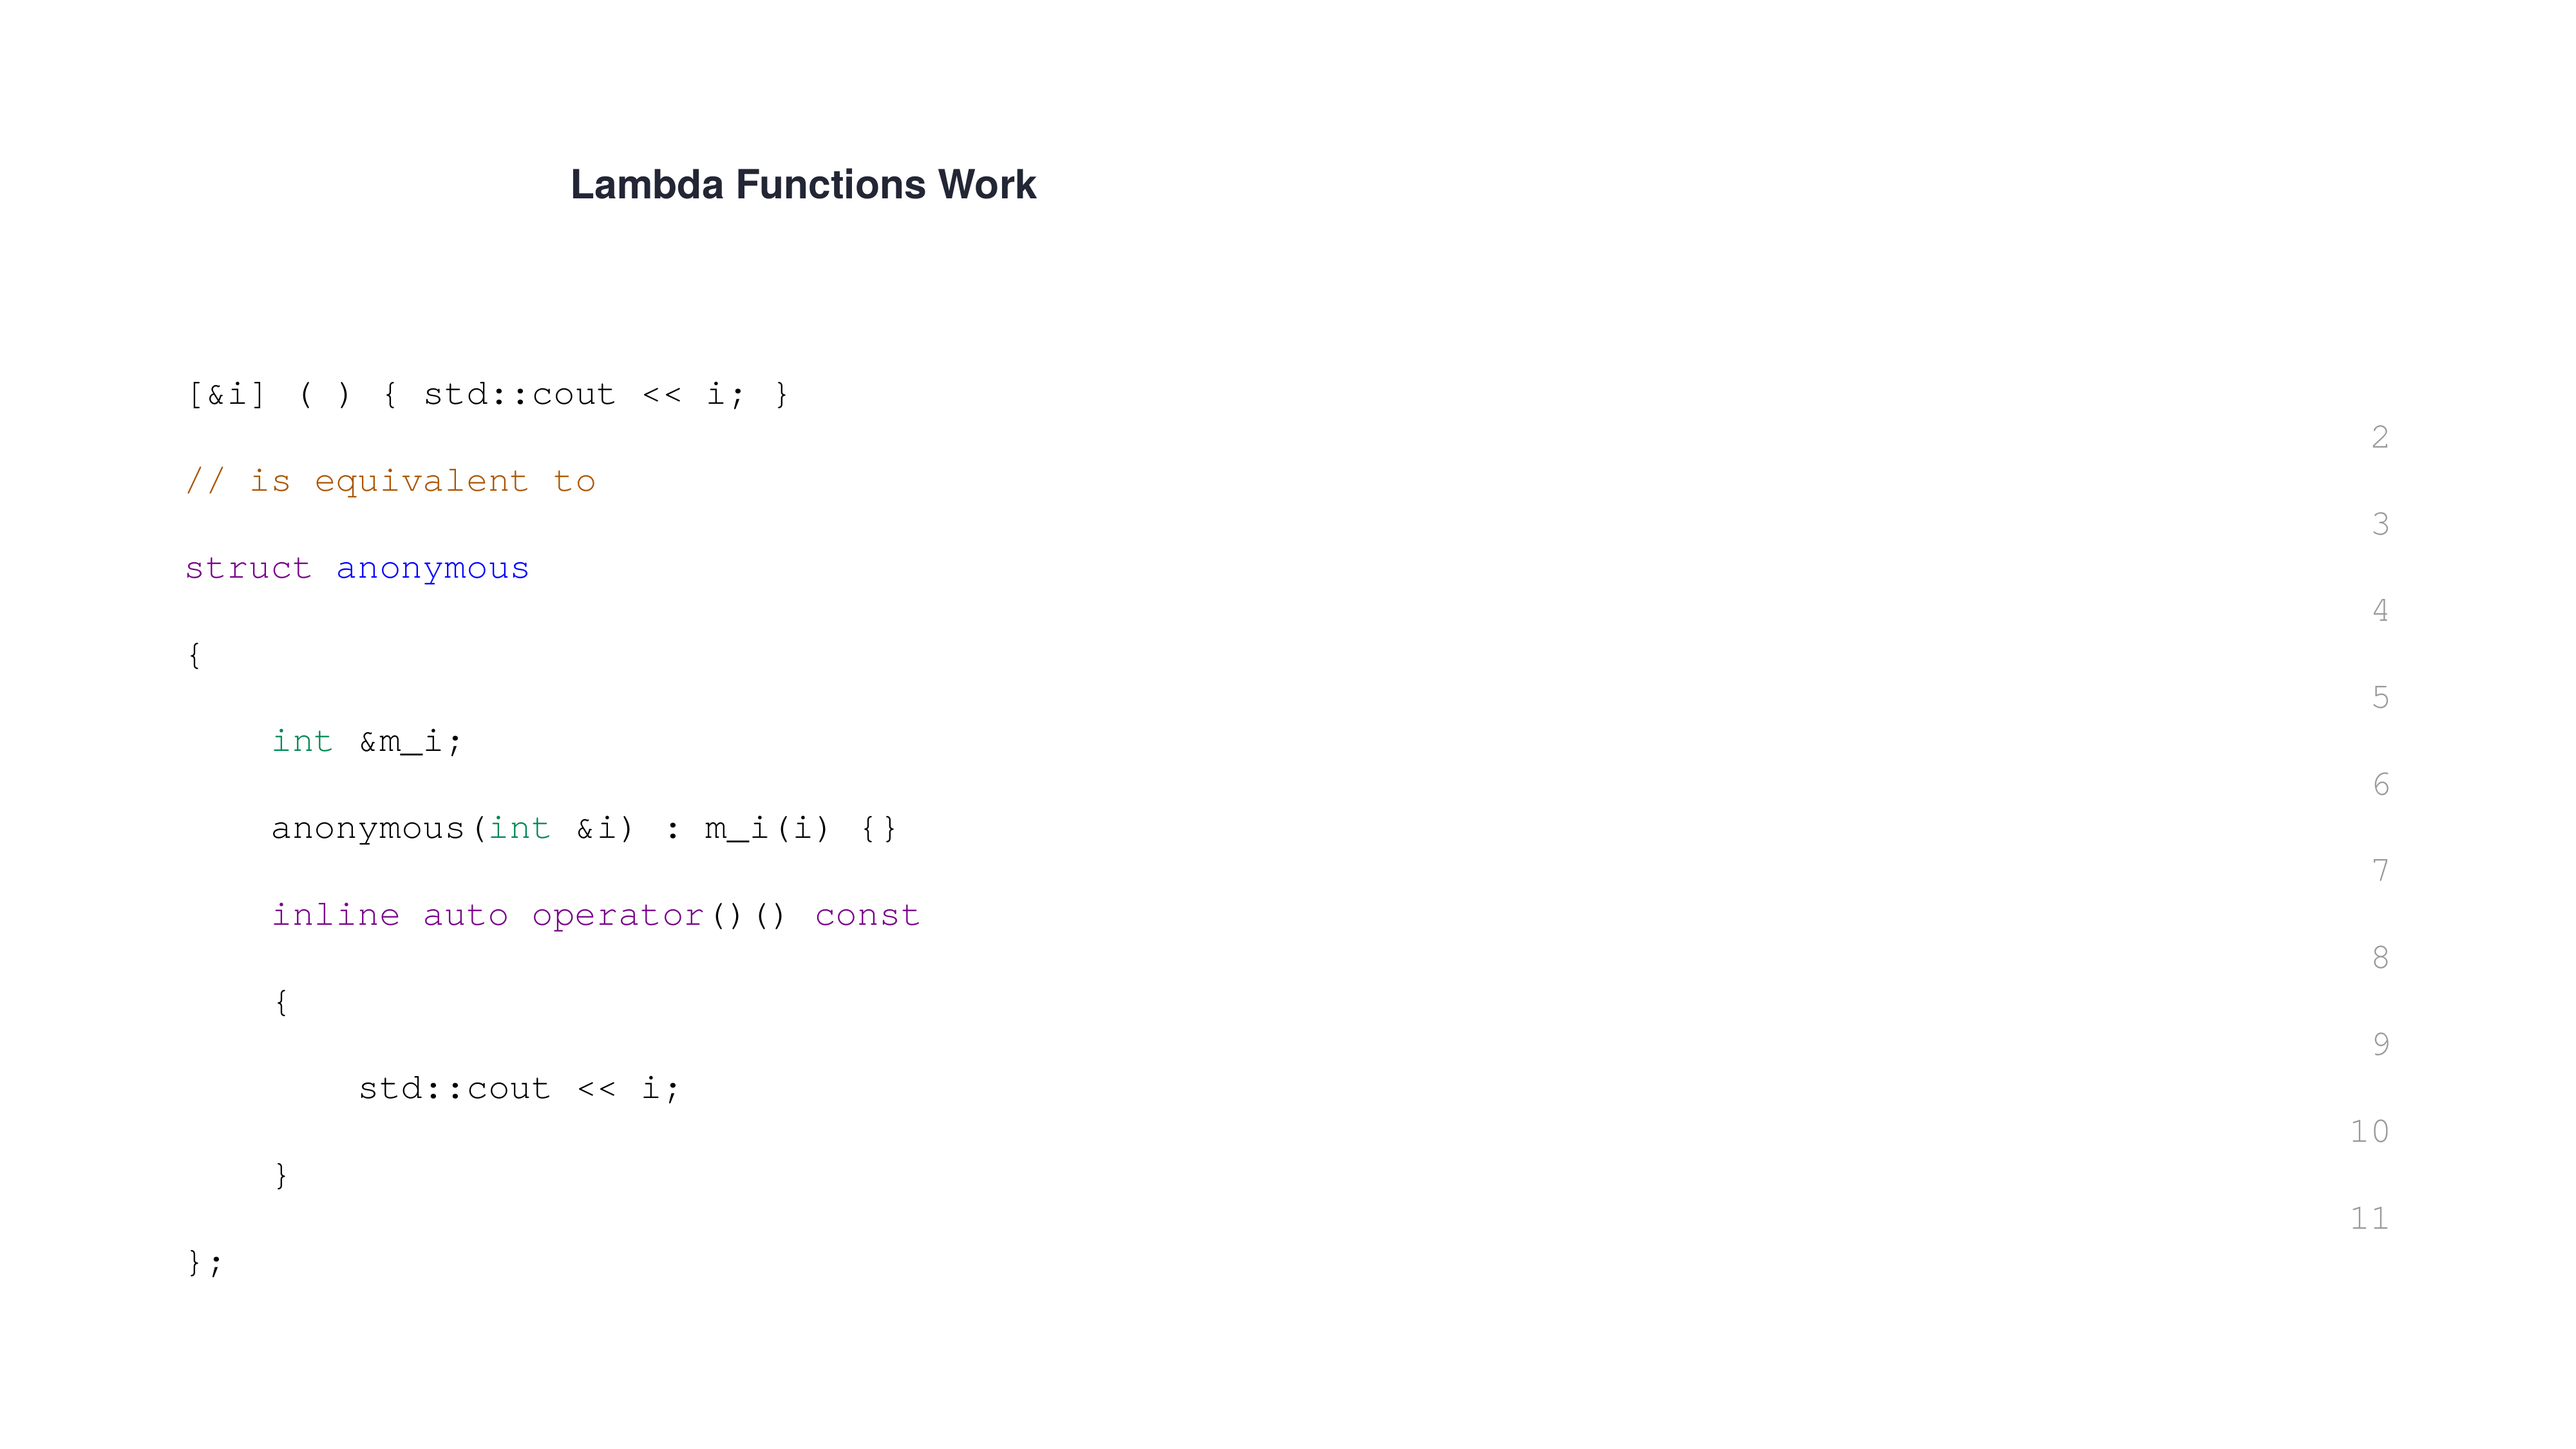

# Lambda Functions Work
[&i] ( ) { std::cout << i; }
2
// is equivalent to
3
struct anonymous
4
{
5
    int &m_i;
6
    anonymous(int &i) : m_i(i) {}
7
    inline auto operator()() const
8
    {
9
        std::cout << i;
10
    }
11
};